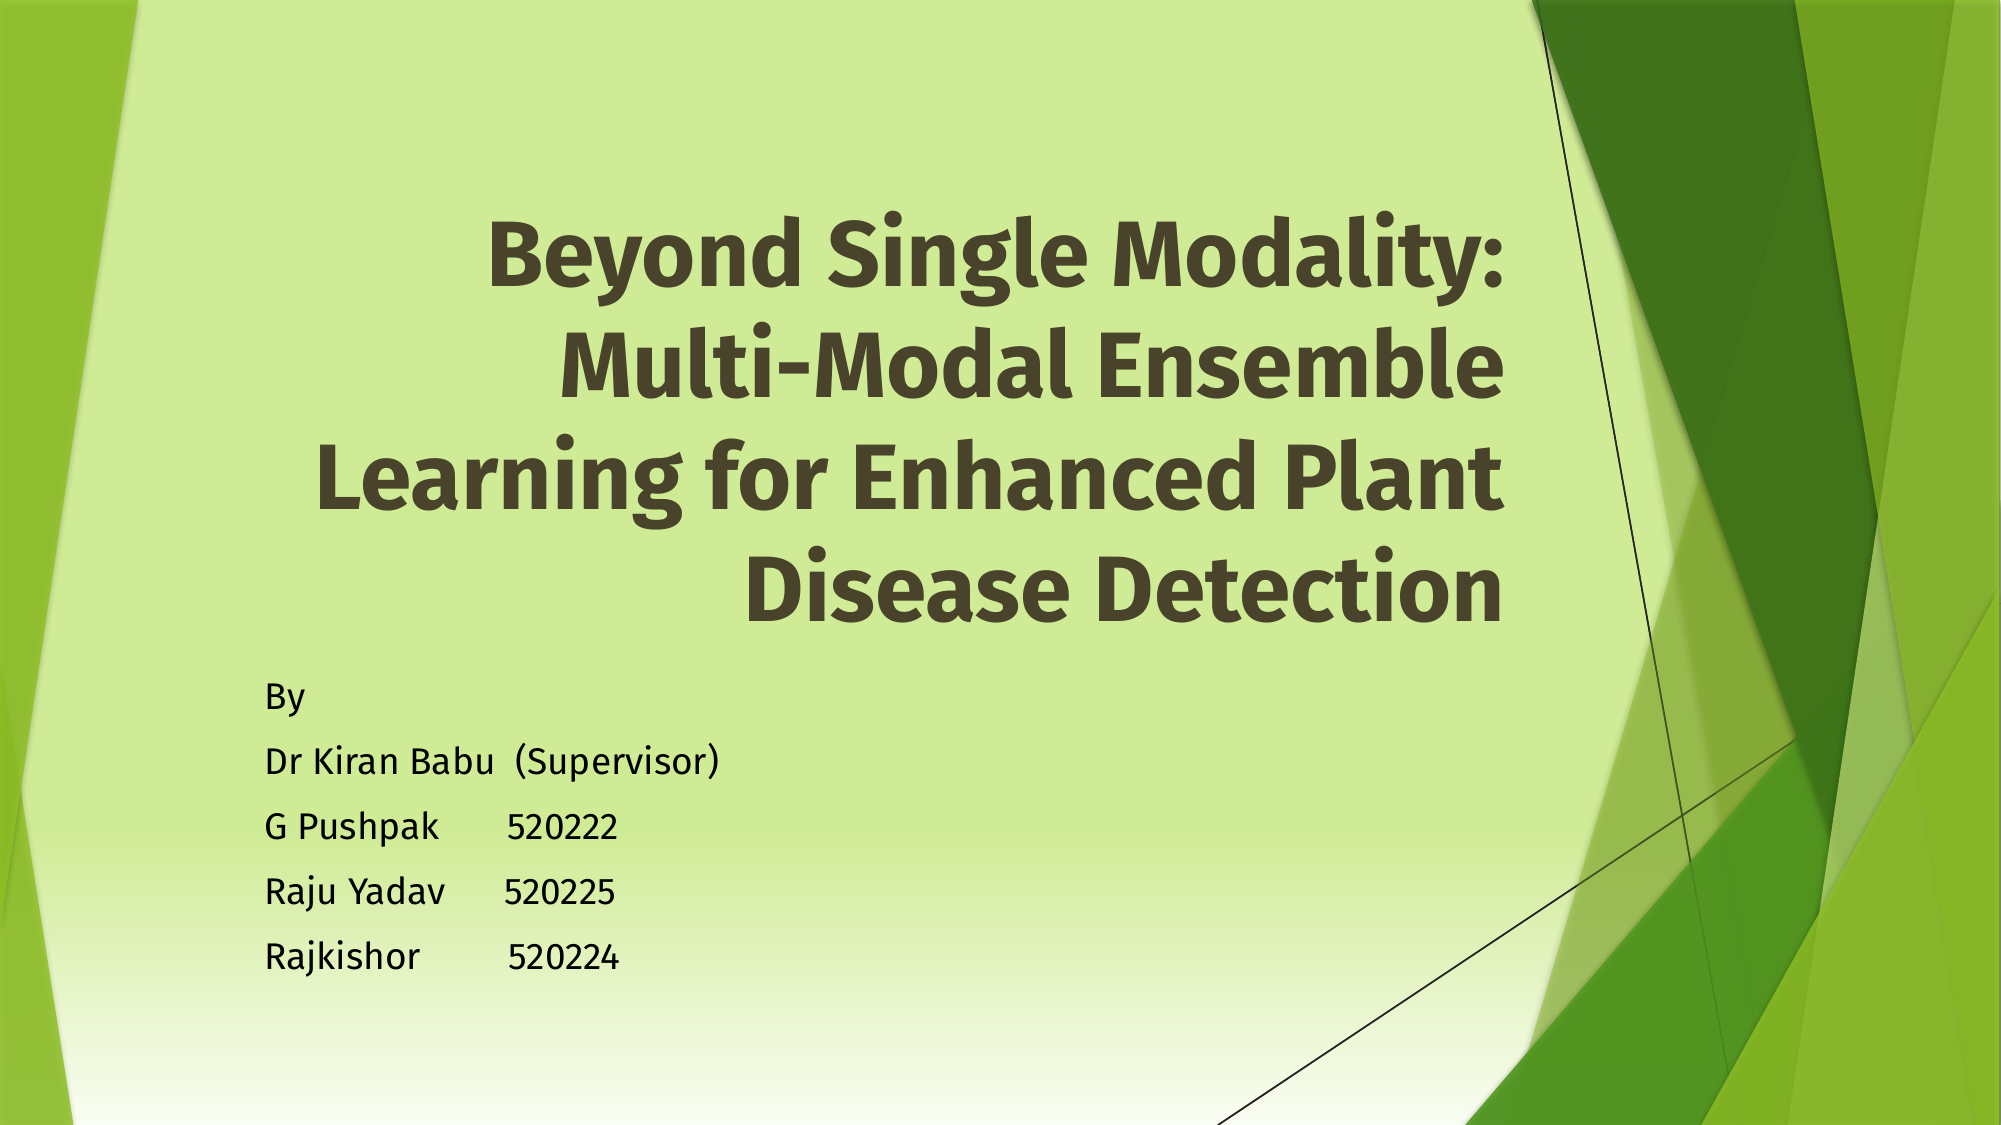

# Beyond Single Modality: Multi-Modal Ensemble Learning for Enhanced Plant Disease Detection
By
Dr Kiran Babu  (Supervisor)
G Pushpak       520222
Raju Yadav      520225
Rajkishor         520224